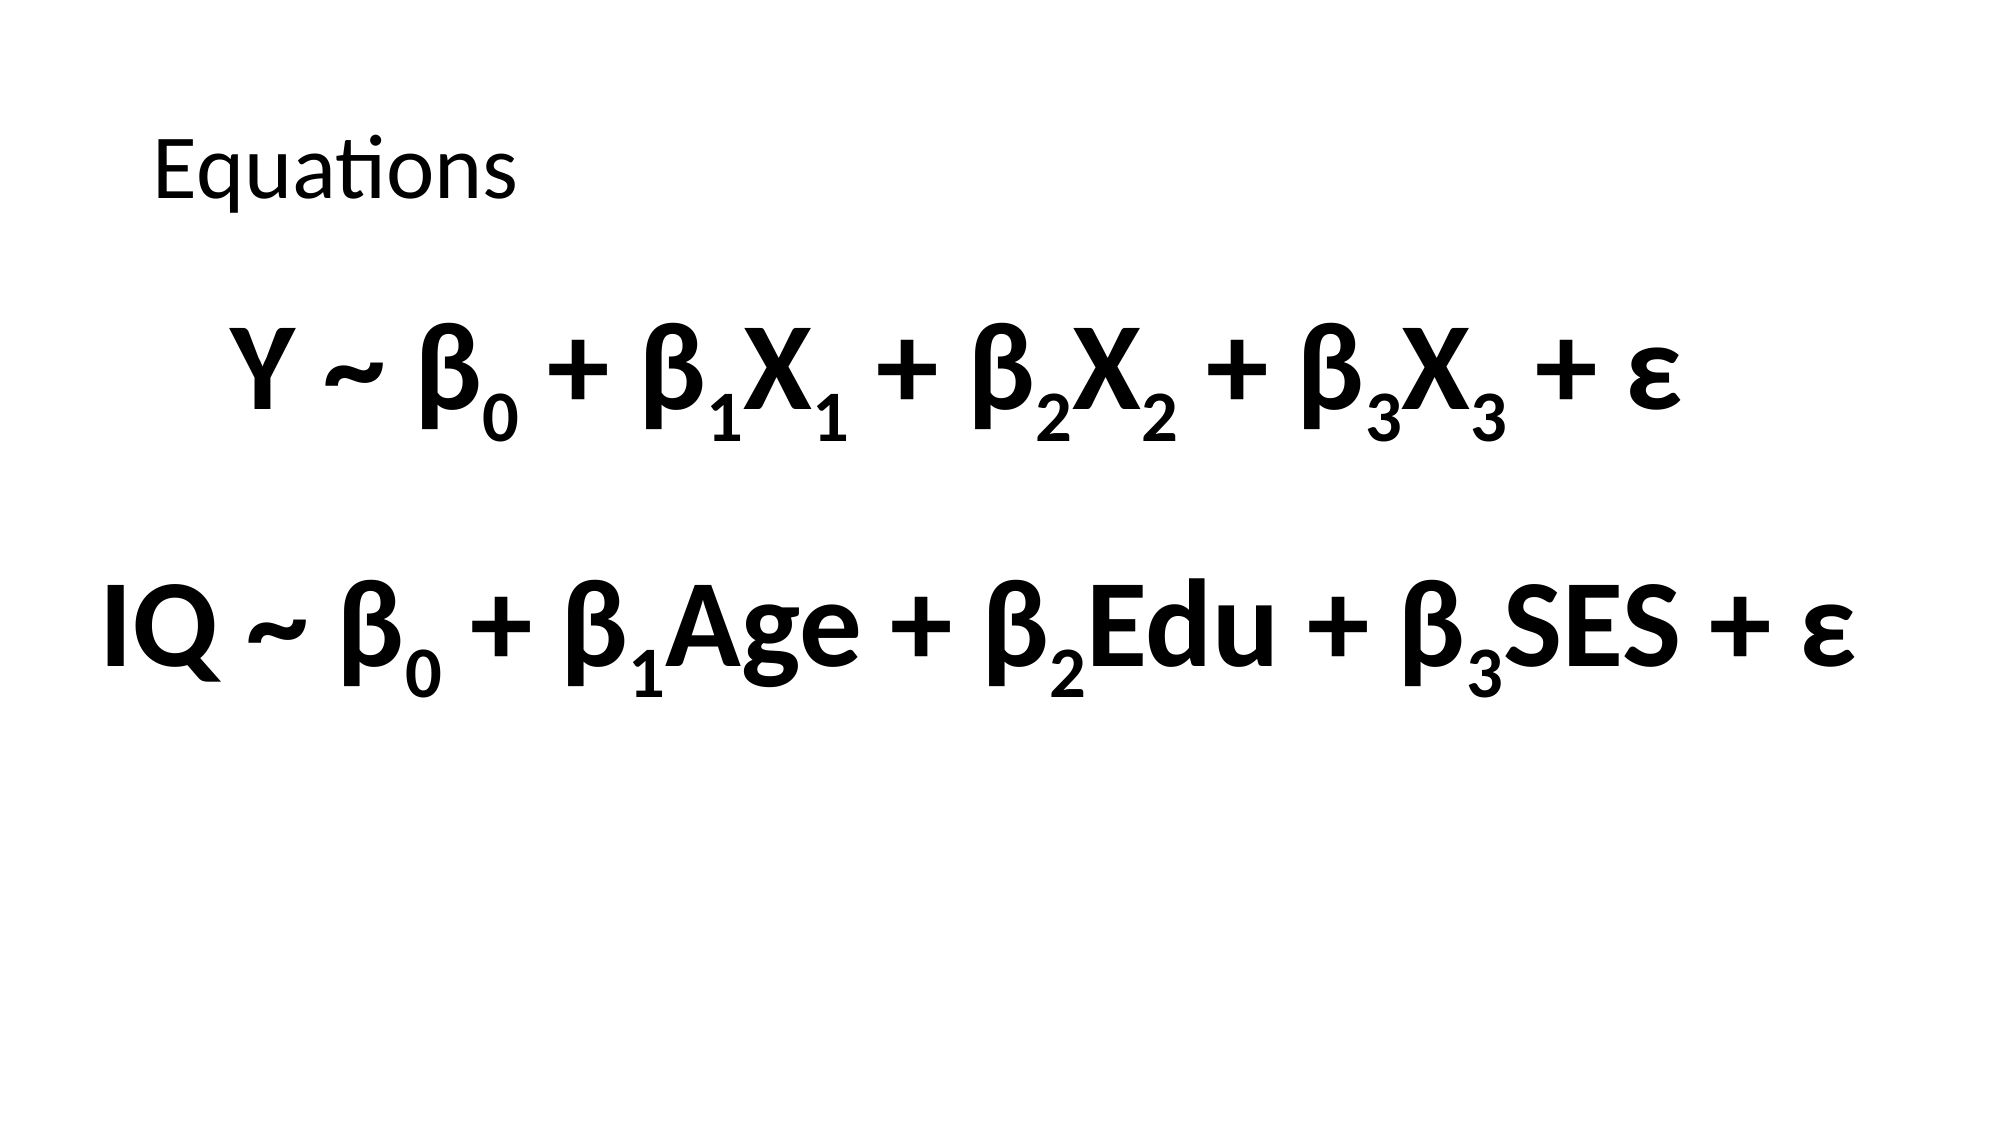

# Equations
Y ~ β0 + β1X1 + β2X2 + β3X3 + ε
IQ ~ β0 + β1Age + β2Edu + β3SES + ε